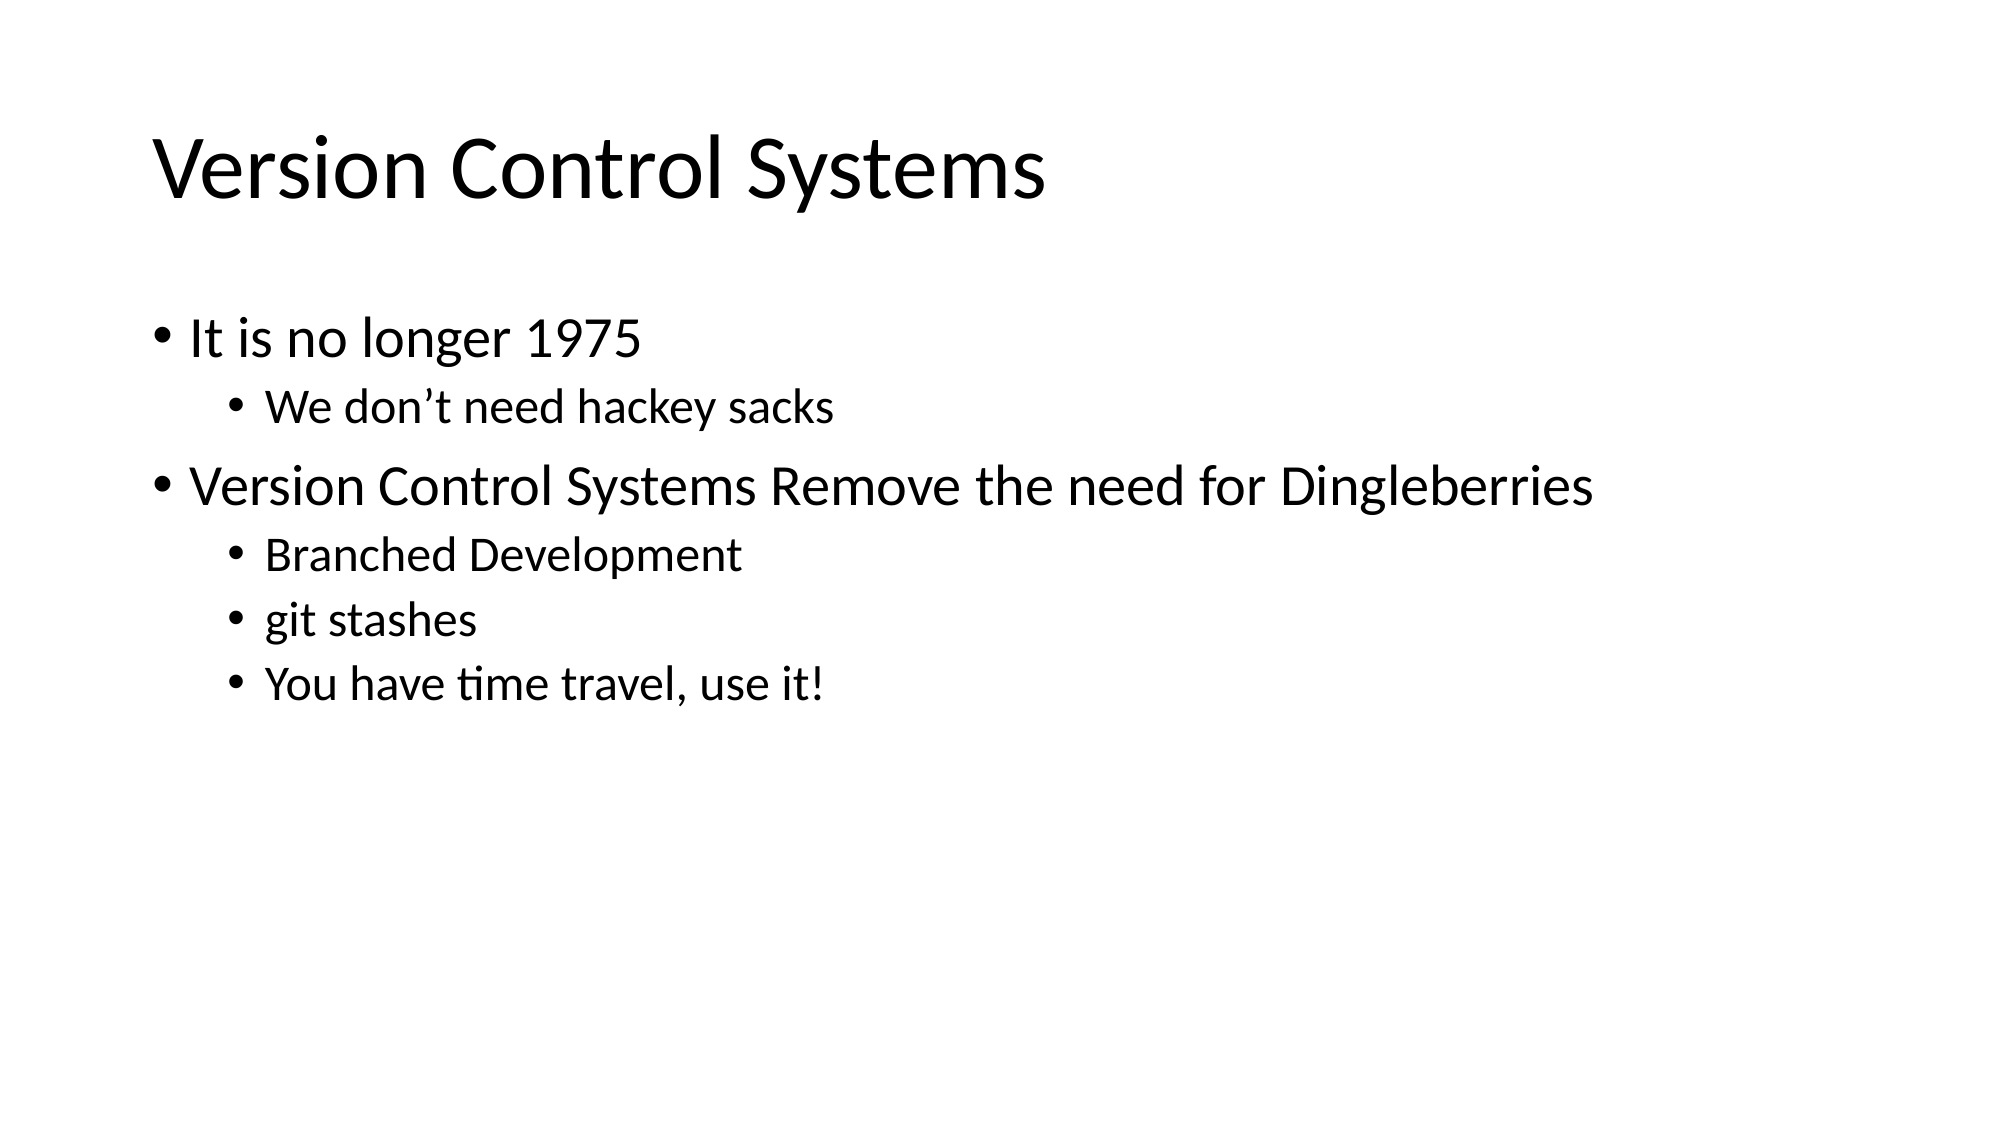

# Version Control Systems
It is no longer 1975
We don’t need hackey sacks
Version Control Systems Remove the need for Dingleberries
Branched Development
git stashes
You have time travel, use it!